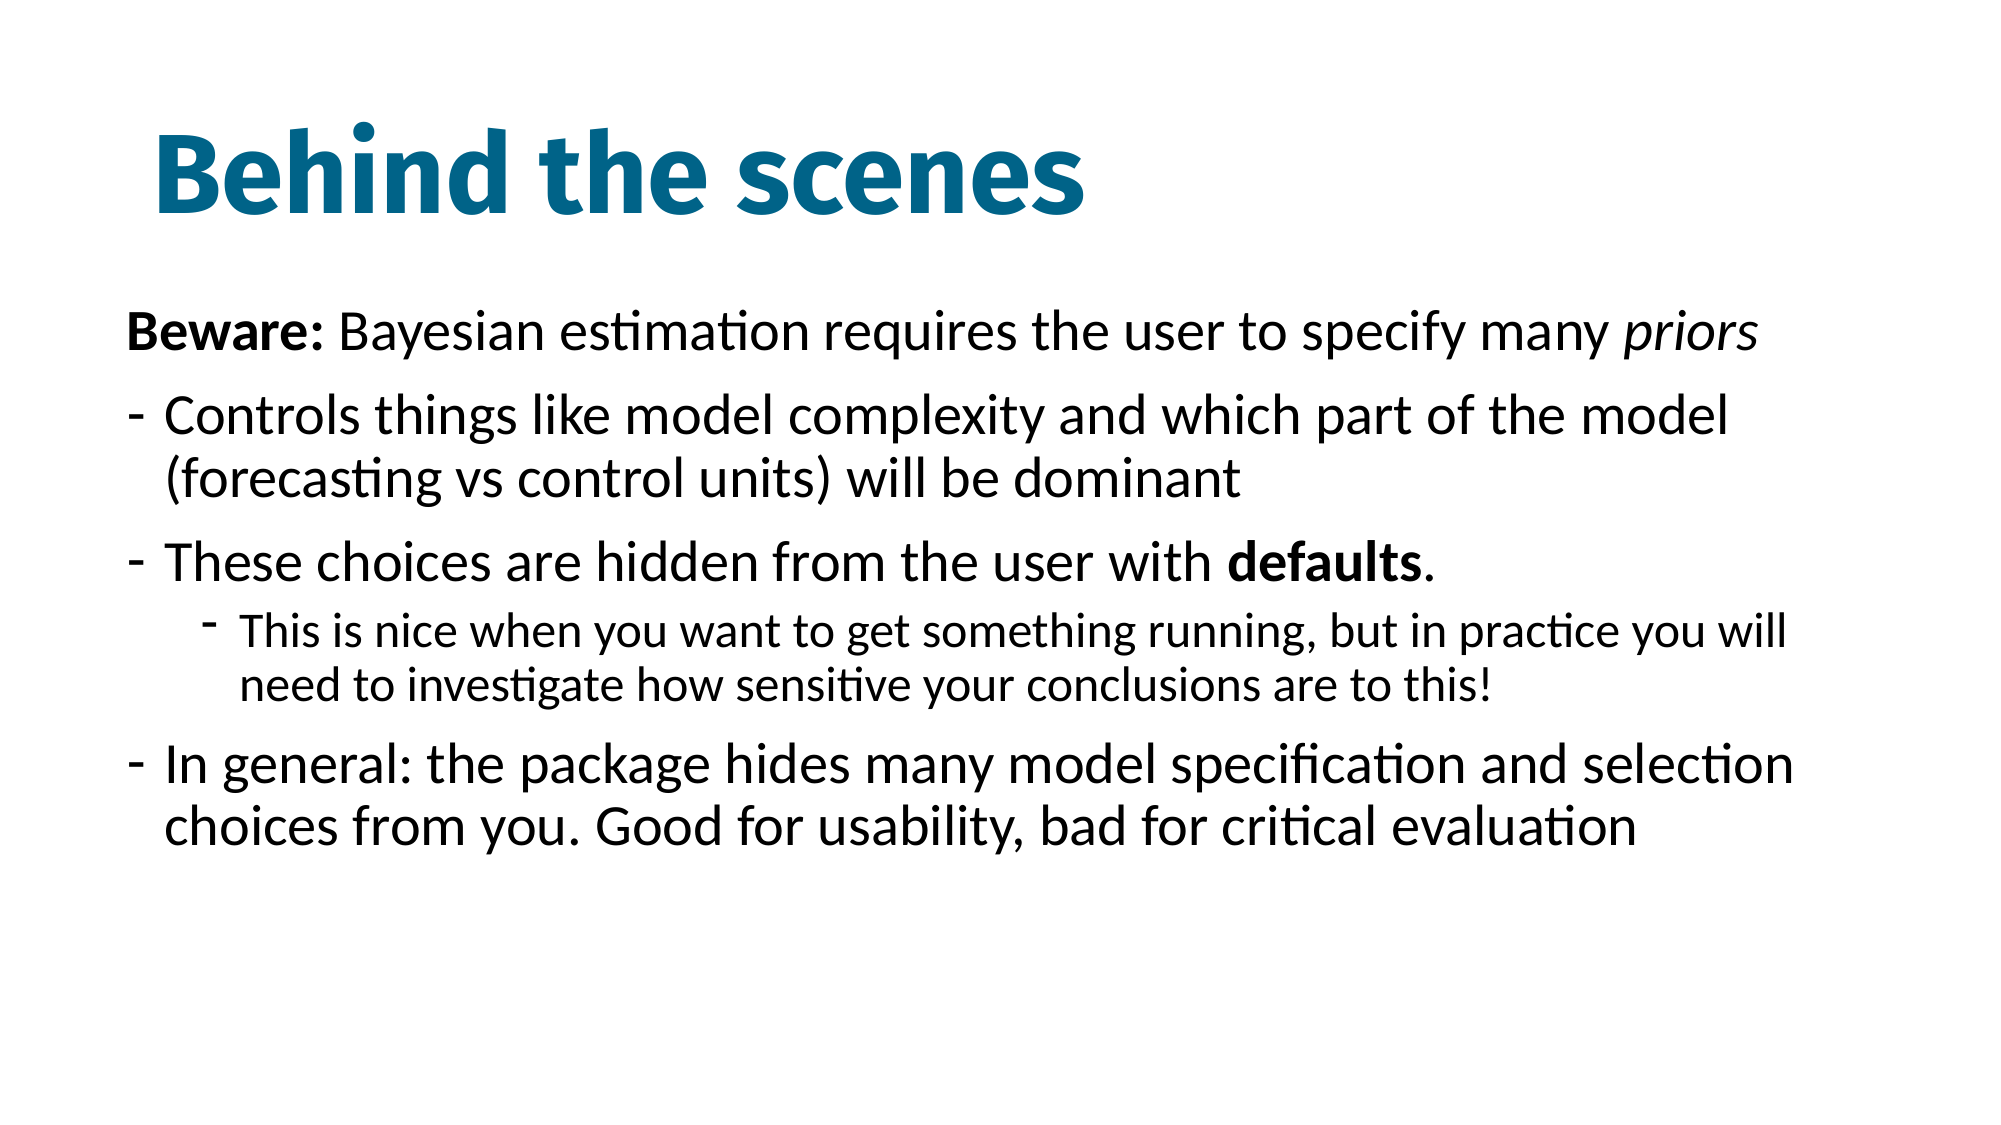

# Behind the scenes
Beware: Bayesian estimation requires the user to specify many priors
Controls things like model complexity and which part of the model (forecasting vs control units) will be dominant
These choices are hidden from the user with defaults.
This is nice when you want to get something running, but in practice you will need to investigate how sensitive your conclusions are to this!
In general: the package hides many model specification and selection choices from you. Good for usability, bad for critical evaluation